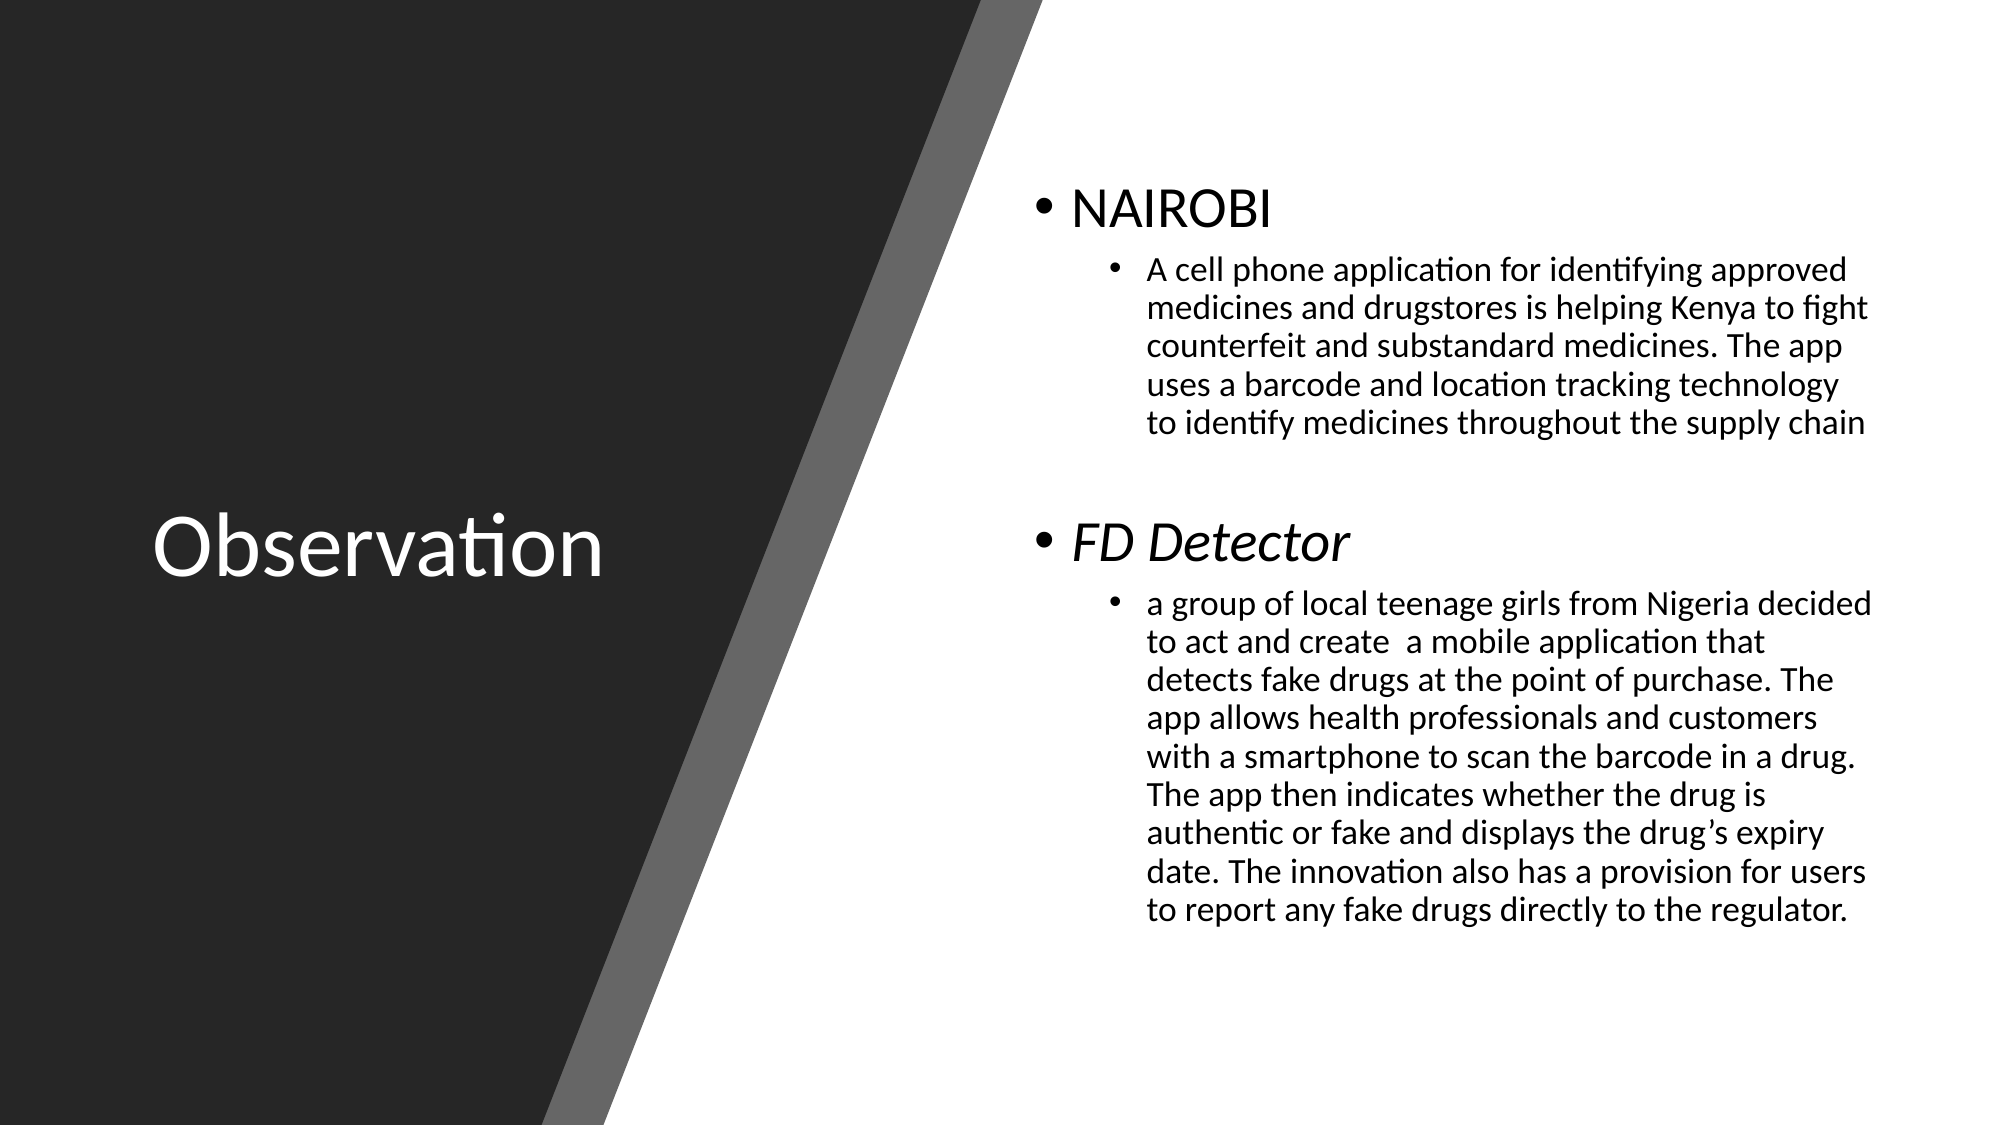

# Observation
NAIROBI
A cell phone application for identifying approved medicines and drugstores is helping Kenya to fight counterfeit and substandard medicines. The app uses a barcode and location tracking technology to identify medicines throughout the supply chain

FD Detector
a group of local teenage girls from Nigeria decided to act and create  a mobile application that detects fake drugs at the point of purchase. The app allows health professionals and customers with a smartphone to scan the barcode in a drug. The app then indicates whether the drug is authentic or fake and displays the drug’s expiry date. The innovation also has a provision for users to report any fake drugs directly to the regulator.